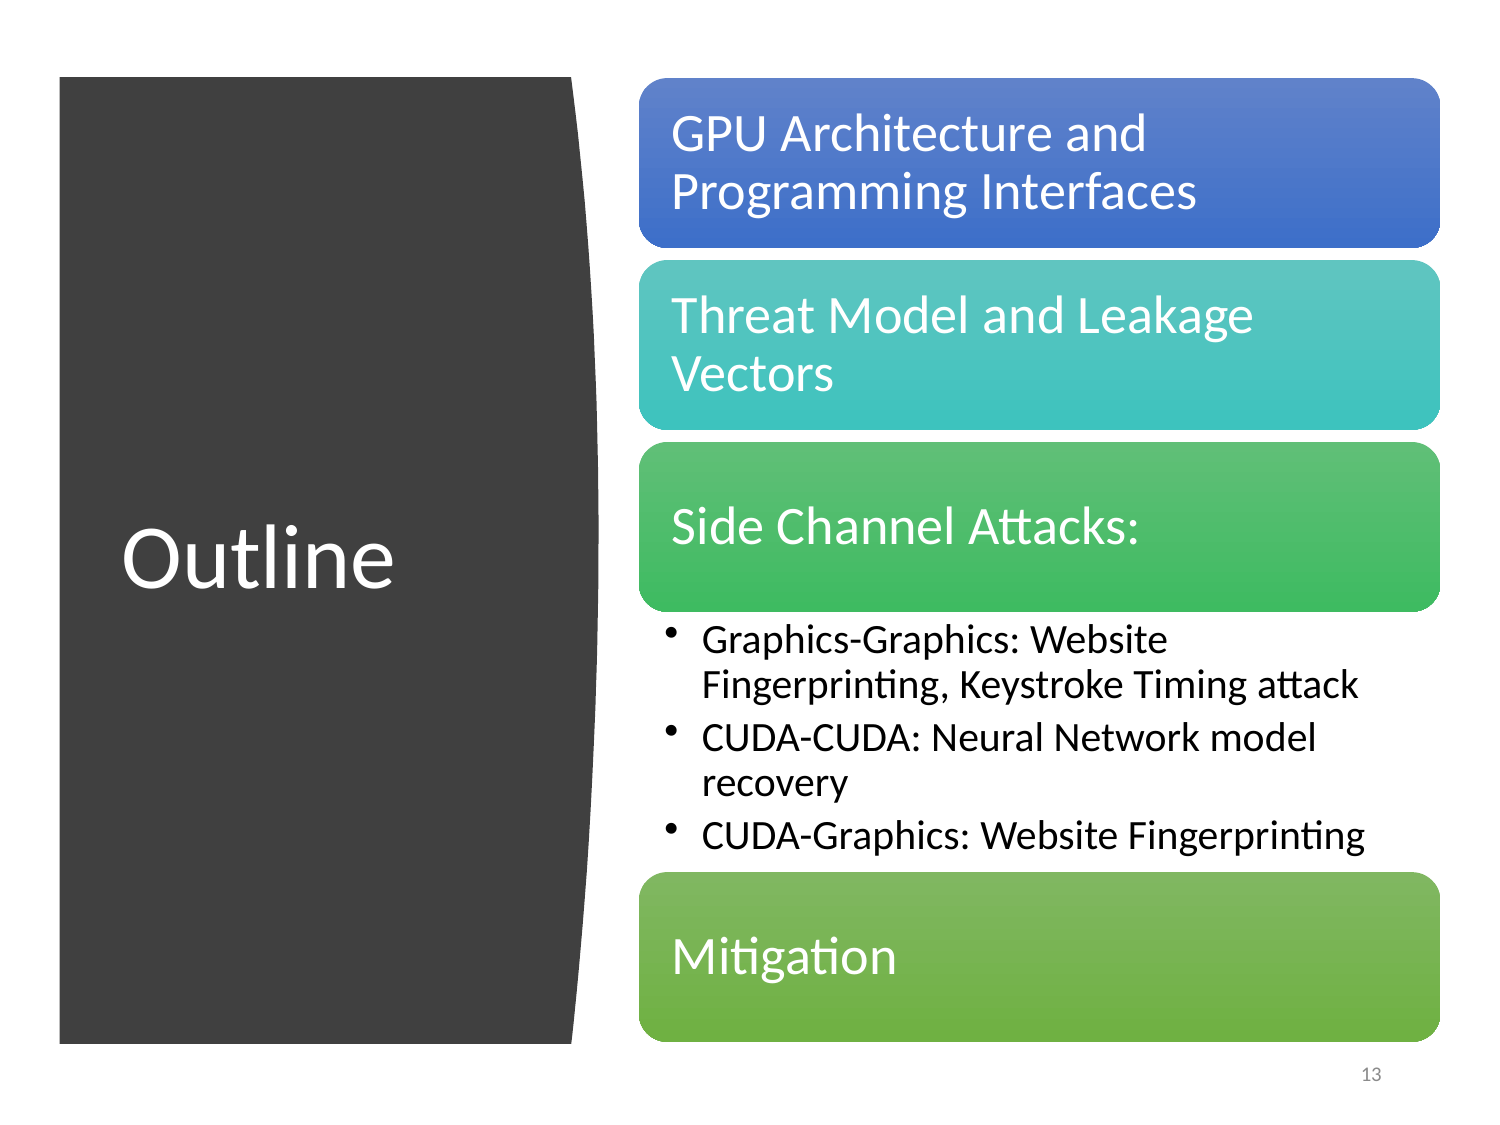

GPU Architecture and Programming Interfaces
Threat Model and Leakage Vectors
Side Channel Attacks:
Graphics-Graphics: Website Fingerprinting, Keystroke Timing attack
CUDA-CUDA: Neural Network model recovery
CUDA-Graphics: Website Fingerprinting
Mitigation

# Outline
13